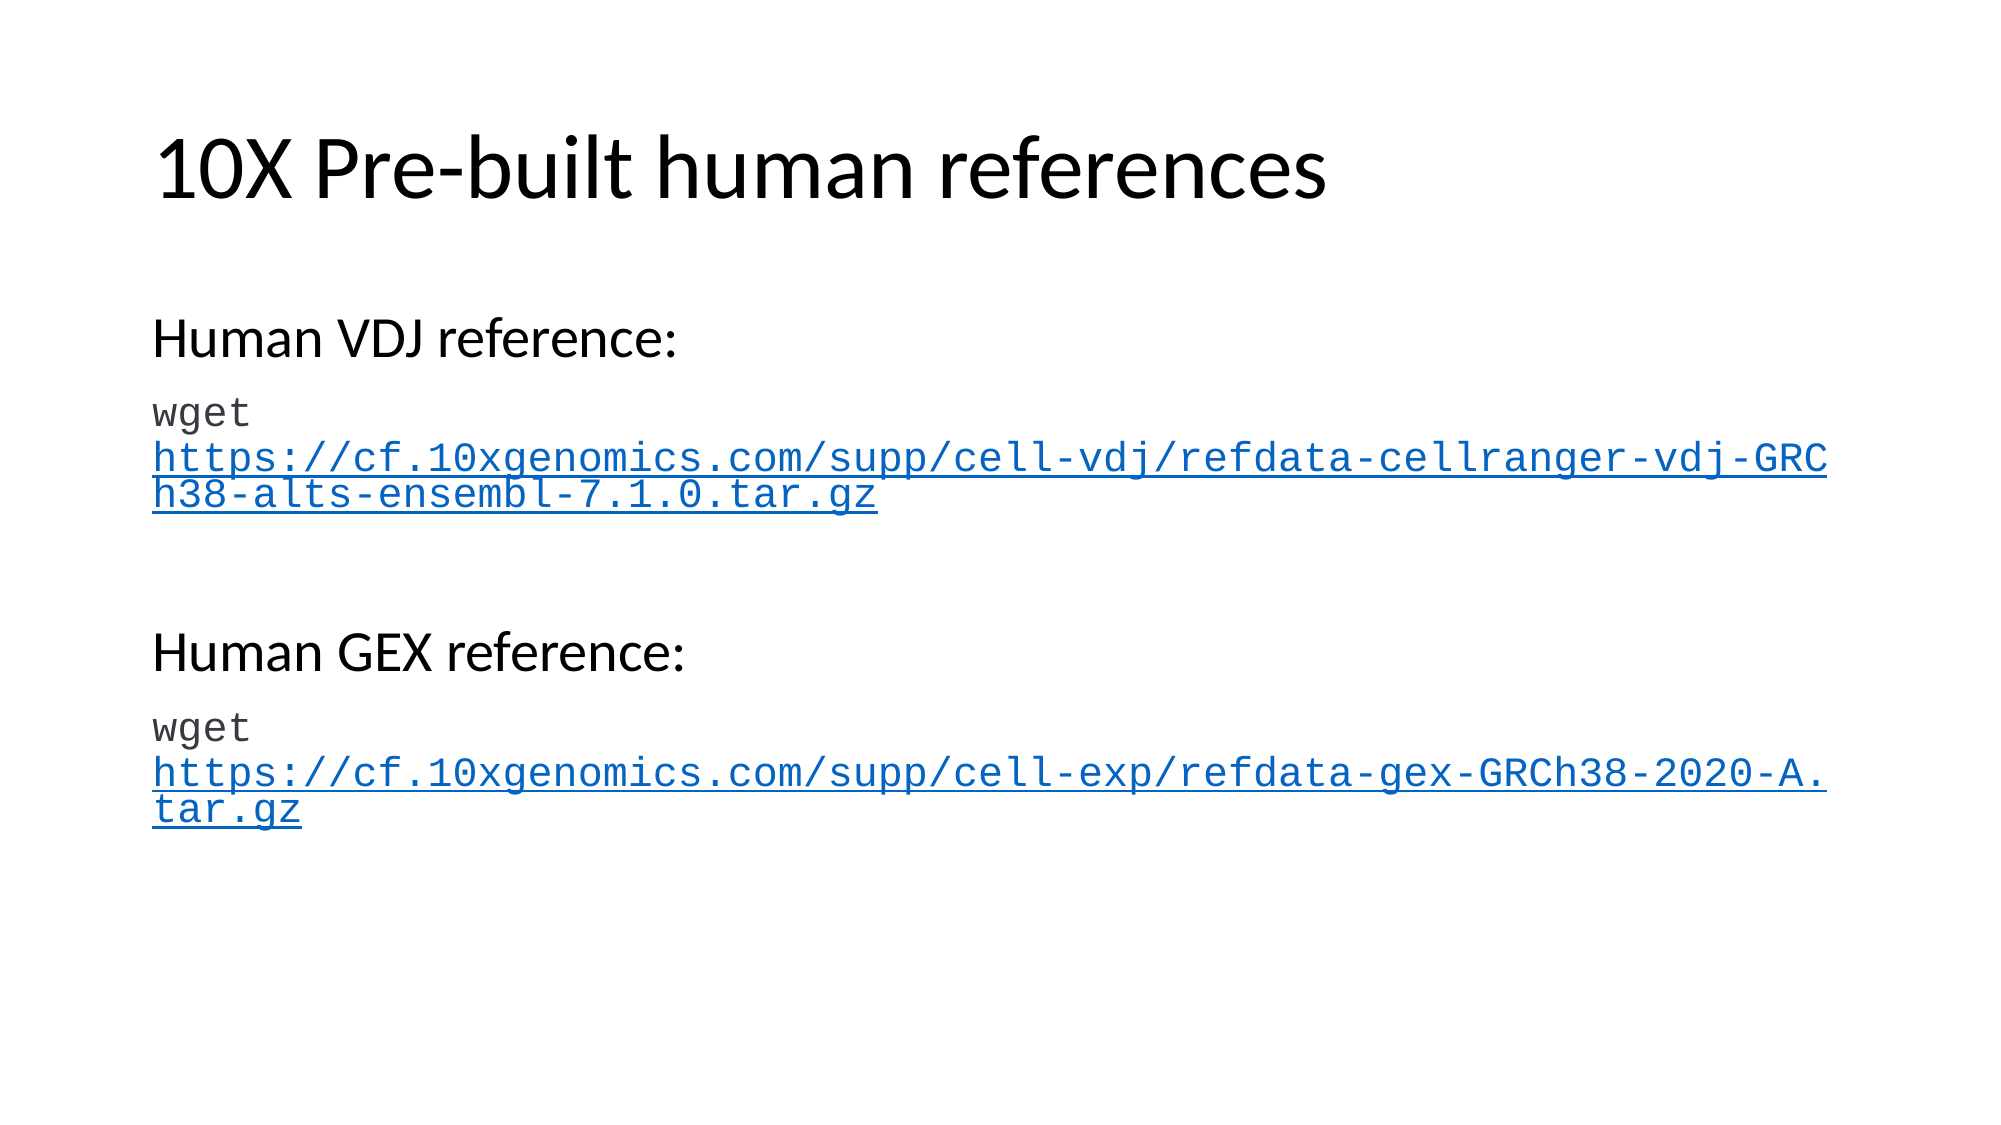

# 10X Pre-built human references
Human VDJ reference:
wget https://cf.10xgenomics.com/supp/cell-vdj/refdata-cellranger-vdj-GRCh38-alts-ensembl-7.1.0.tar.gz

Human GEX reference:
wget https://cf.10xgenomics.com/supp/cell-exp/refdata-gex-GRCh38-2020-A.tar.gz